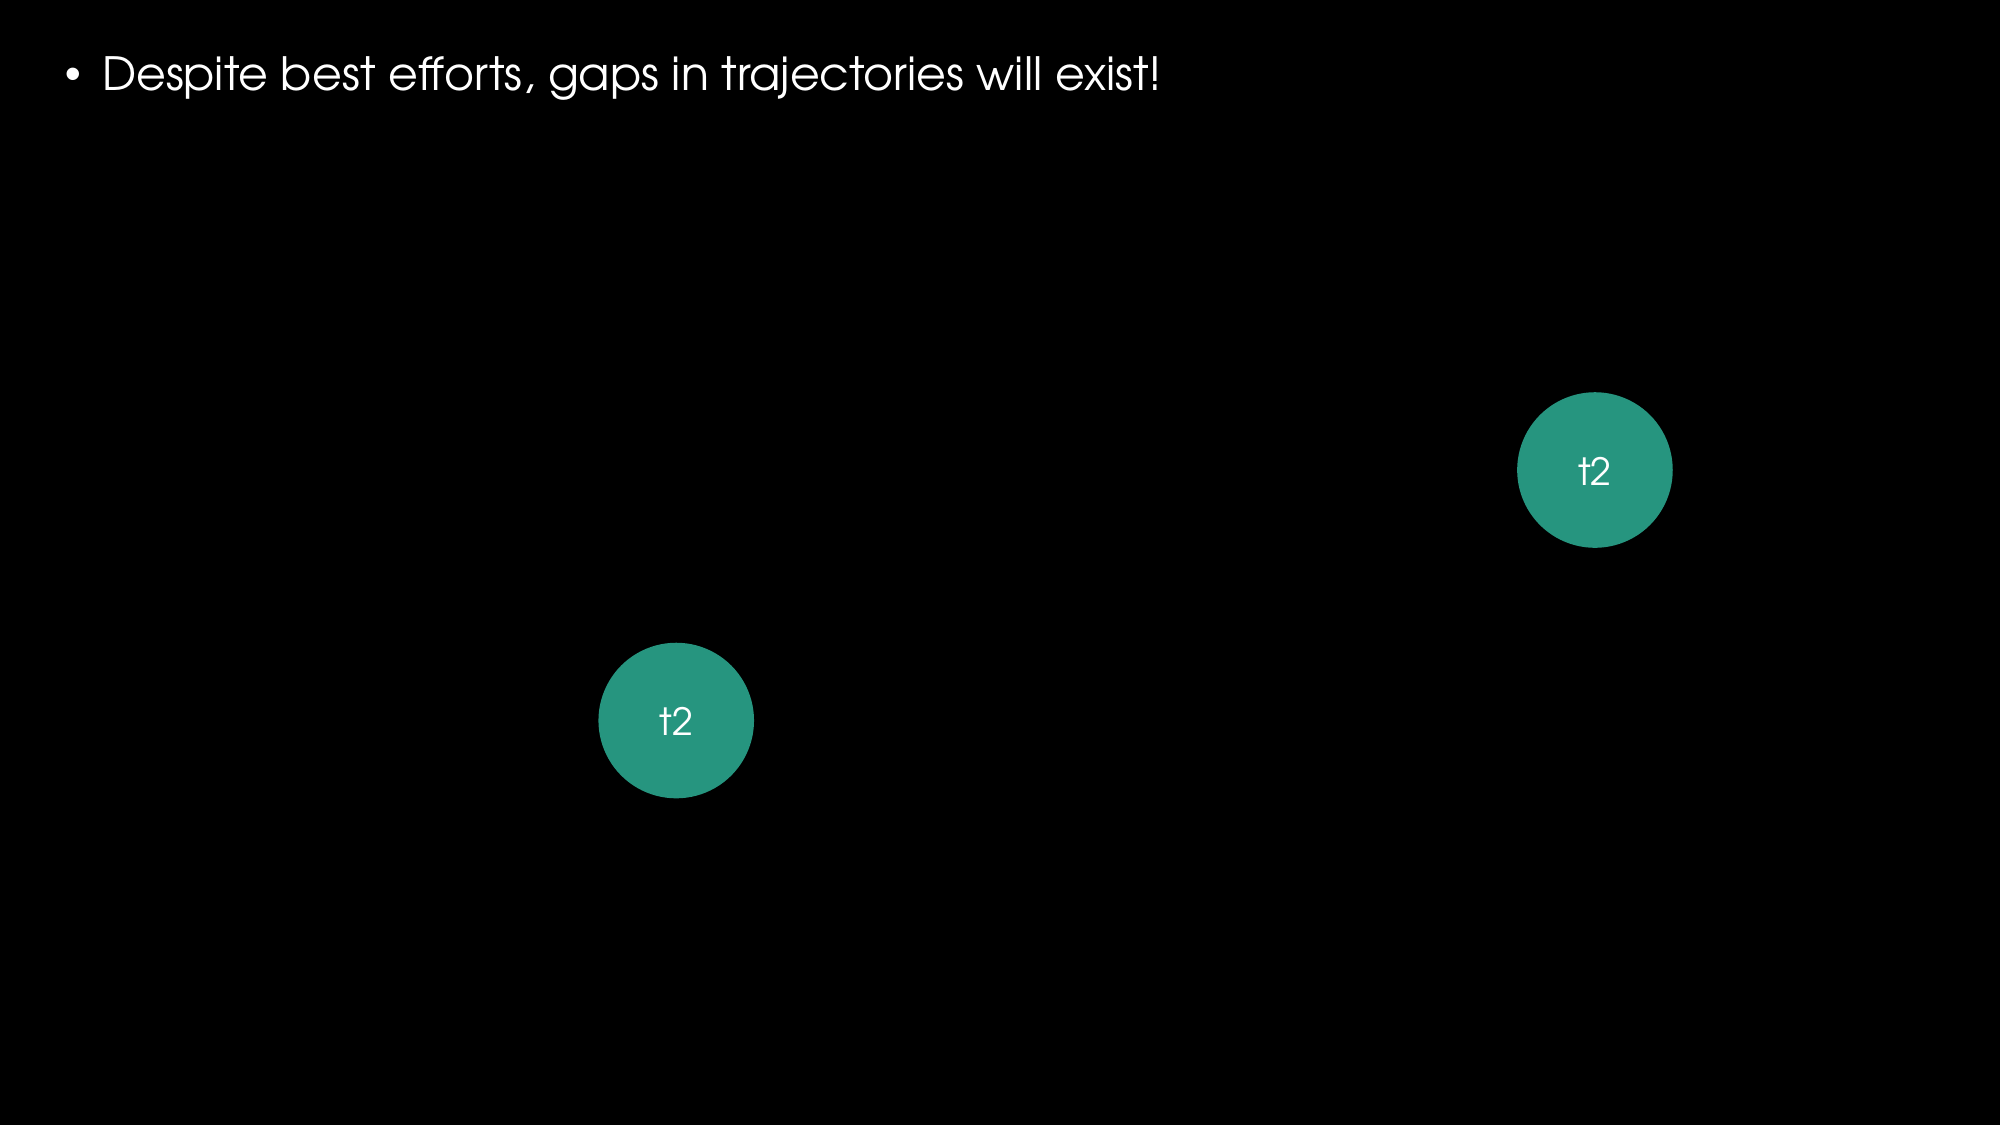

Despite best efforts, gaps in trajectories will exist!

t2
t2